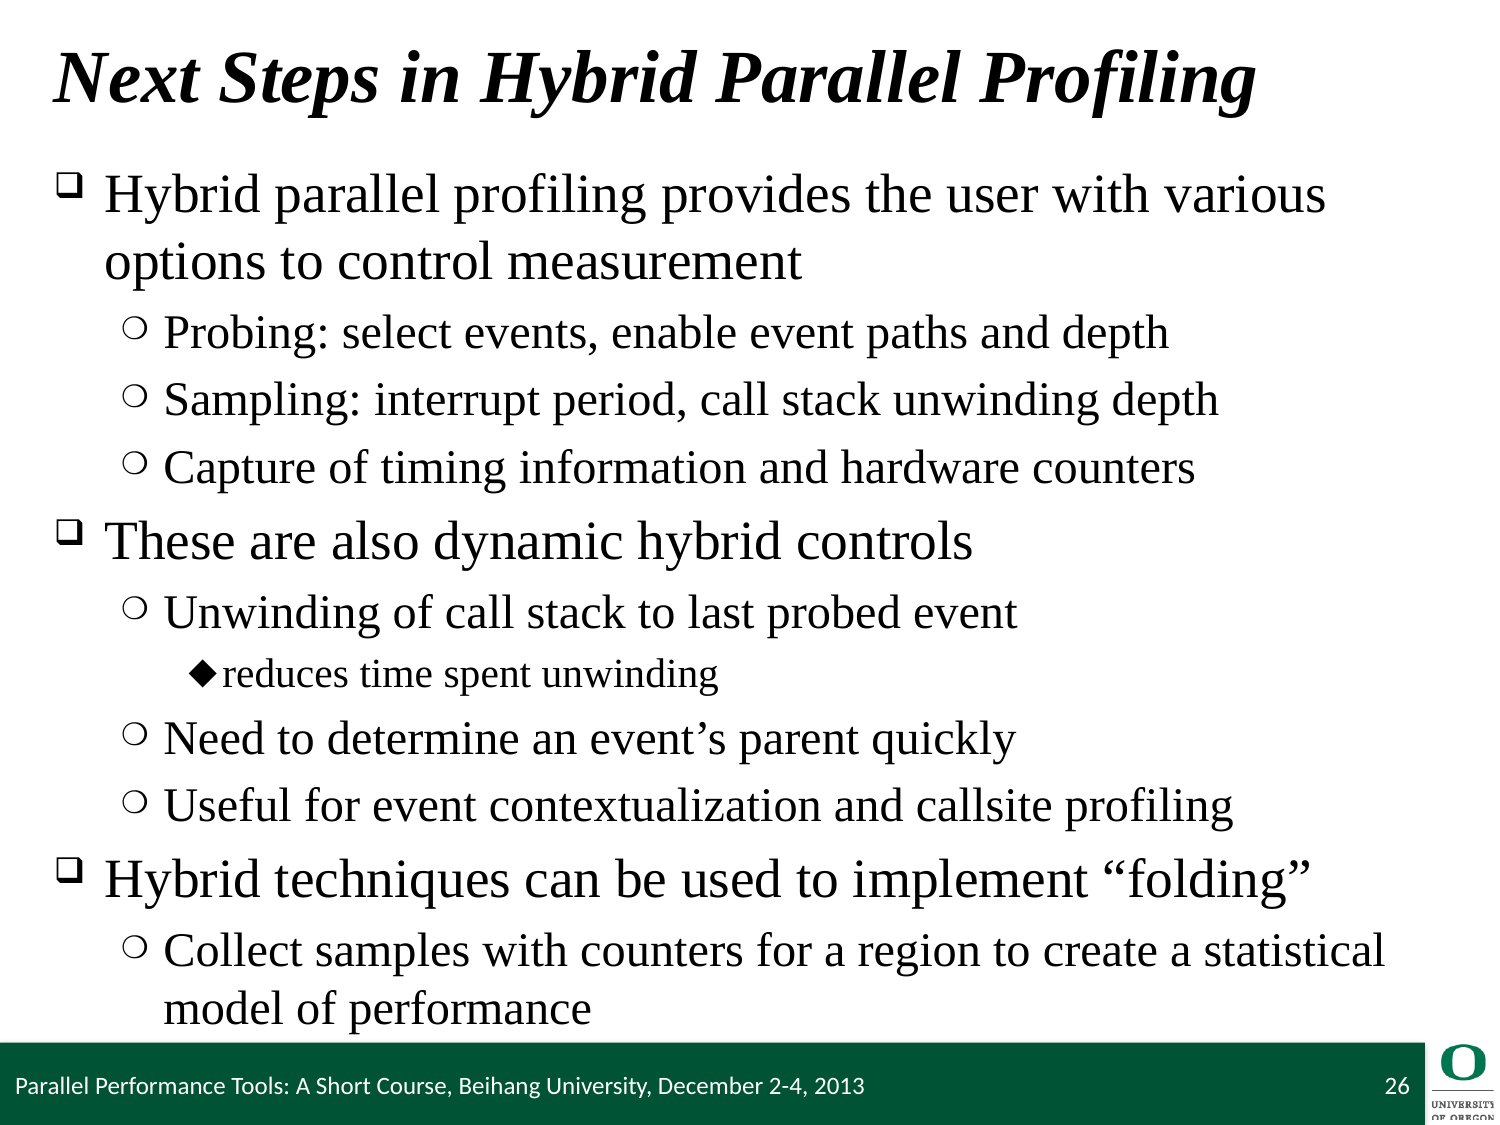

# Next Steps in Hybrid Parallel Profiling
Hybrid parallel profiling provides the user with various options to control measurement
Probing: select events, enable event paths and depth
Sampling: interrupt period, call stack unwinding depth
Capture of timing information and hardware counters
These are also dynamic hybrid controls
Unwinding of call stack to last probed event
reduces time spent unwinding
Need to determine an event’s parent quickly
Useful for event contextualization and callsite profiling
Hybrid techniques can be used to implement “folding”
Collect samples with counters for a region to create a statistical model of performance
Parallel Performance Tools: A Short Course, Beihang University, December 2-4, 2013
26